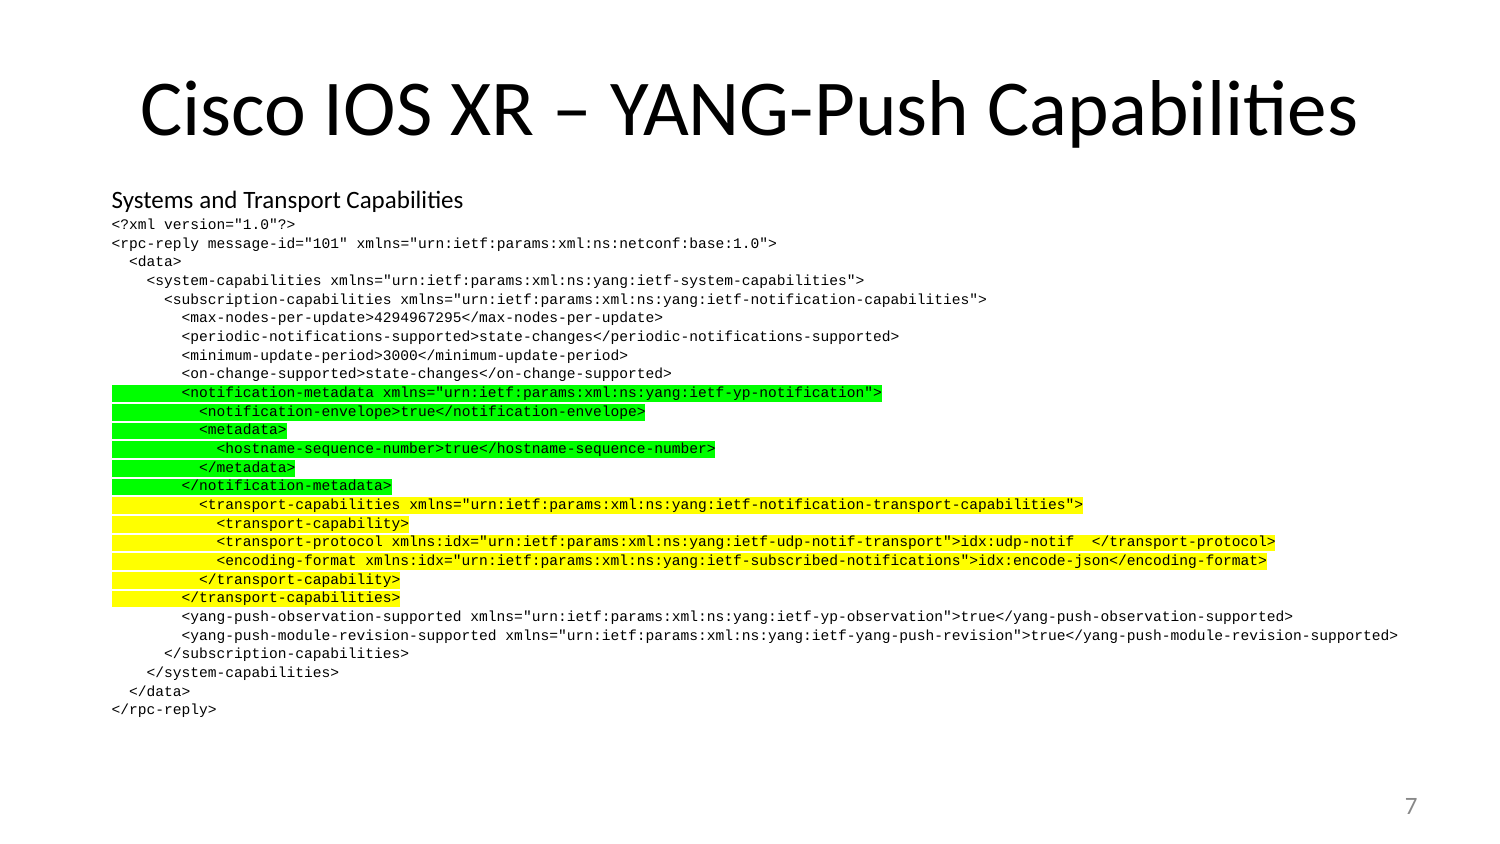

# Cisco IOS XR – YANG-Push Capabilities
Systems and Transport Capabilities
<?xml version="1.0"?>
<rpc-reply message-id="101" xmlns="urn:ietf:params:xml:ns:netconf:base:1.0">
  <data>
    <system-capabilities xmlns="urn:ietf:params:xml:ns:yang:ietf-system-capabilities">
      <subscription-capabilities xmlns="urn:ietf:params:xml:ns:yang:ietf-notification-capabilities">
        <max-nodes-per-update>4294967295</max-nodes-per-update>
        <periodic-notifications-supported>state-changes</periodic-notifications-supported>
        <minimum-update-period>3000</minimum-update-period>
        <on-change-supported>state-changes</on-change-supported>
        <notification-metadata xmlns="urn:ietf:params:xml:ns:yang:ietf-yp-notification">
          <notification-envelope>true</notification-envelope>
          <metadata>
            <hostname-sequence-number>true</hostname-sequence-number>
          </metadata>
        </notification-metadata>
          <transport-capabilities xmlns="urn:ietf:params:xml:ns:yang:ietf-notification-transport-capabilities">
            <transport-capability>
            <transport-protocol xmlns:idx="urn:ietf:params:xml:ns:yang:ietf-udp-notif-transport">idx:udp-notif  </transport-protocol>
            <encoding-format xmlns:idx="urn:ietf:params:xml:ns:yang:ietf-subscribed-notifications">idx:encode-json</encoding-format>
          </transport-capability>
        </transport-capabilities>
        <yang-push-observation-supported xmlns="urn:ietf:params:xml:ns:yang:ietf-yp-observation">true</yang-push-observation-supported>
        <yang-push-module-revision-supported xmlns="urn:ietf:params:xml:ns:yang:ietf-yang-push-revision">true</yang-push-module-revision-supported>
      </subscription-capabilities>
    </system-capabilities>
  </data>
</rpc-reply>

7